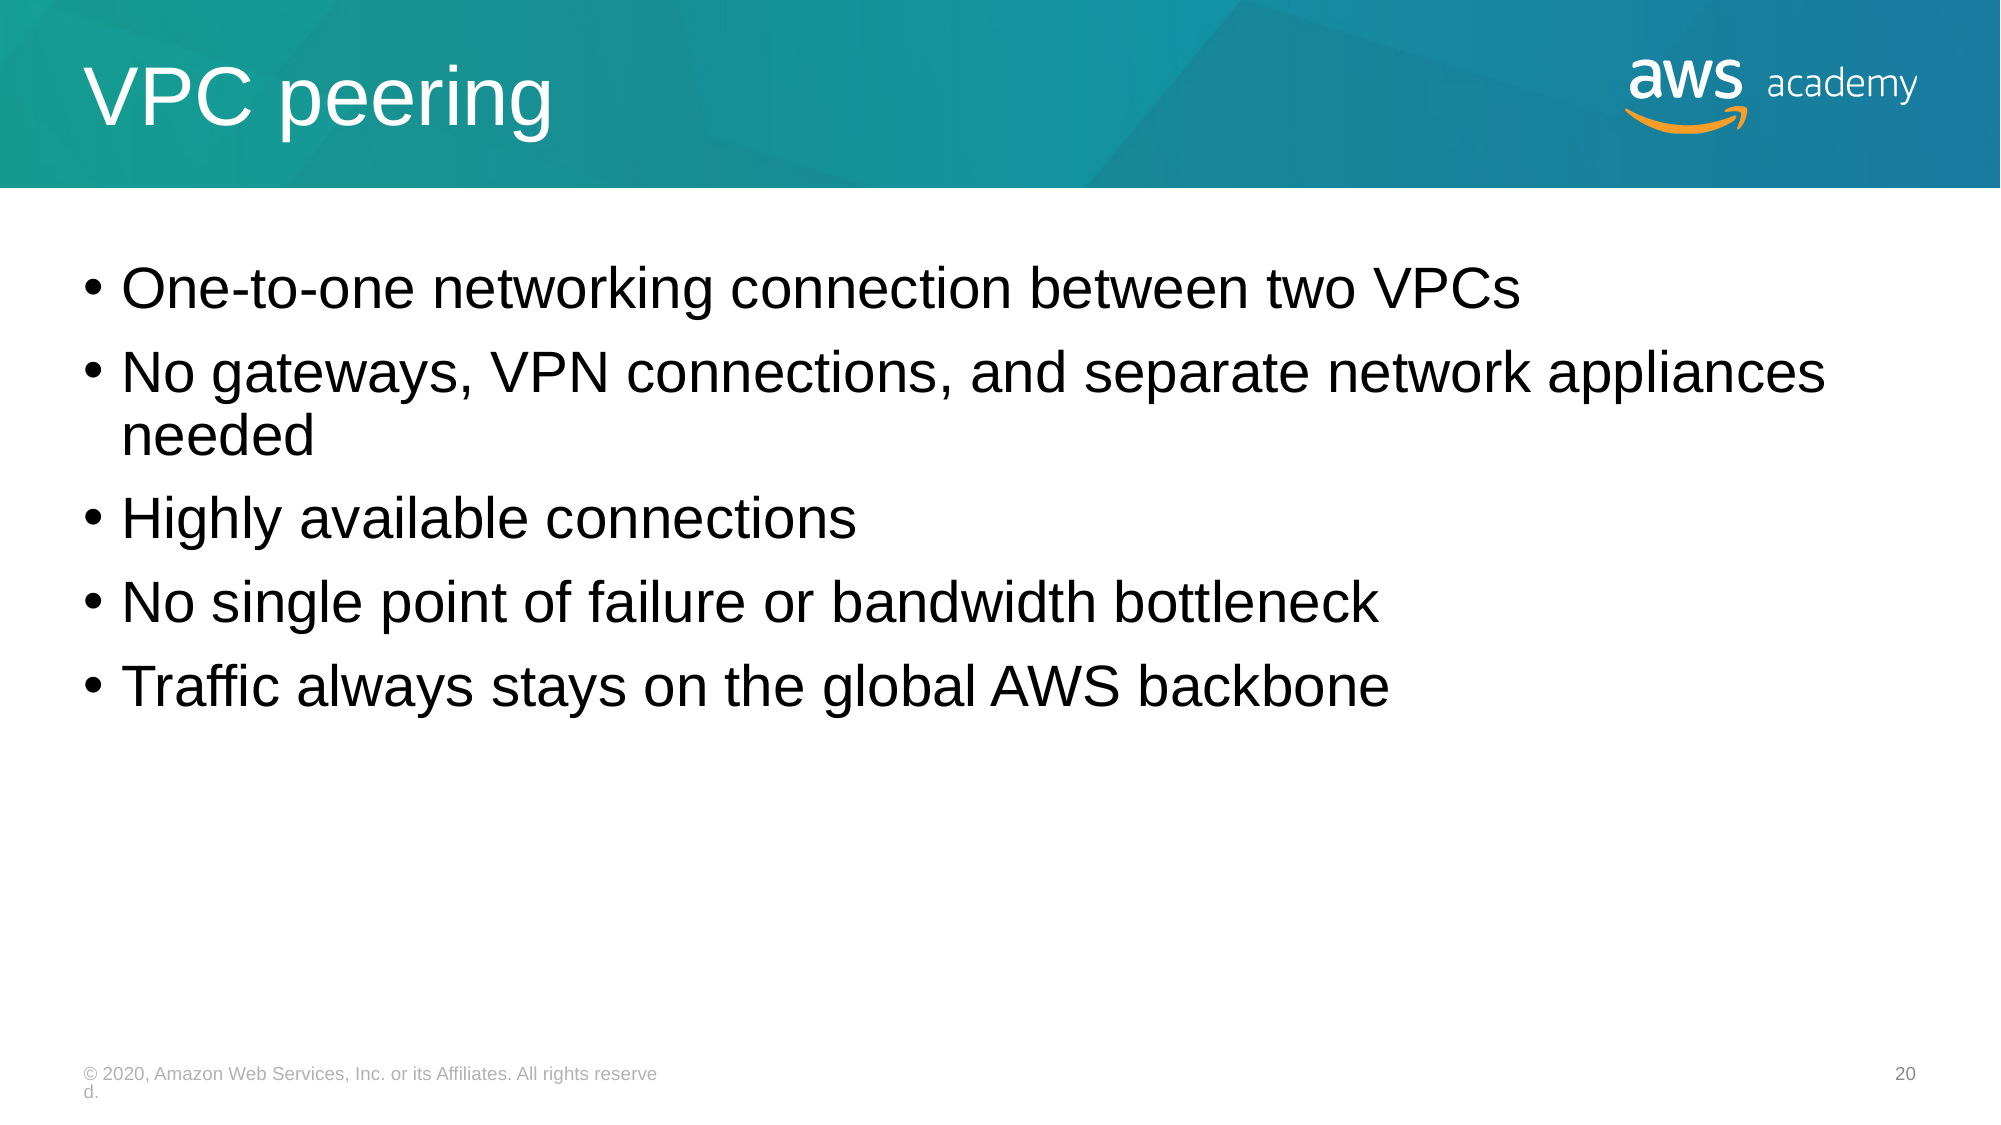

# VPC peering
One-to-one networking connection between two VPCs
No gateways, VPN connections, and separate network appliances needed
Highly available connections
No single point of failure or bandwidth bottleneck
Traffic always stays on the global AWS backbone
© 2020, Amazon Web Services, Inc. or its Affiliates. All rights reserved.
20